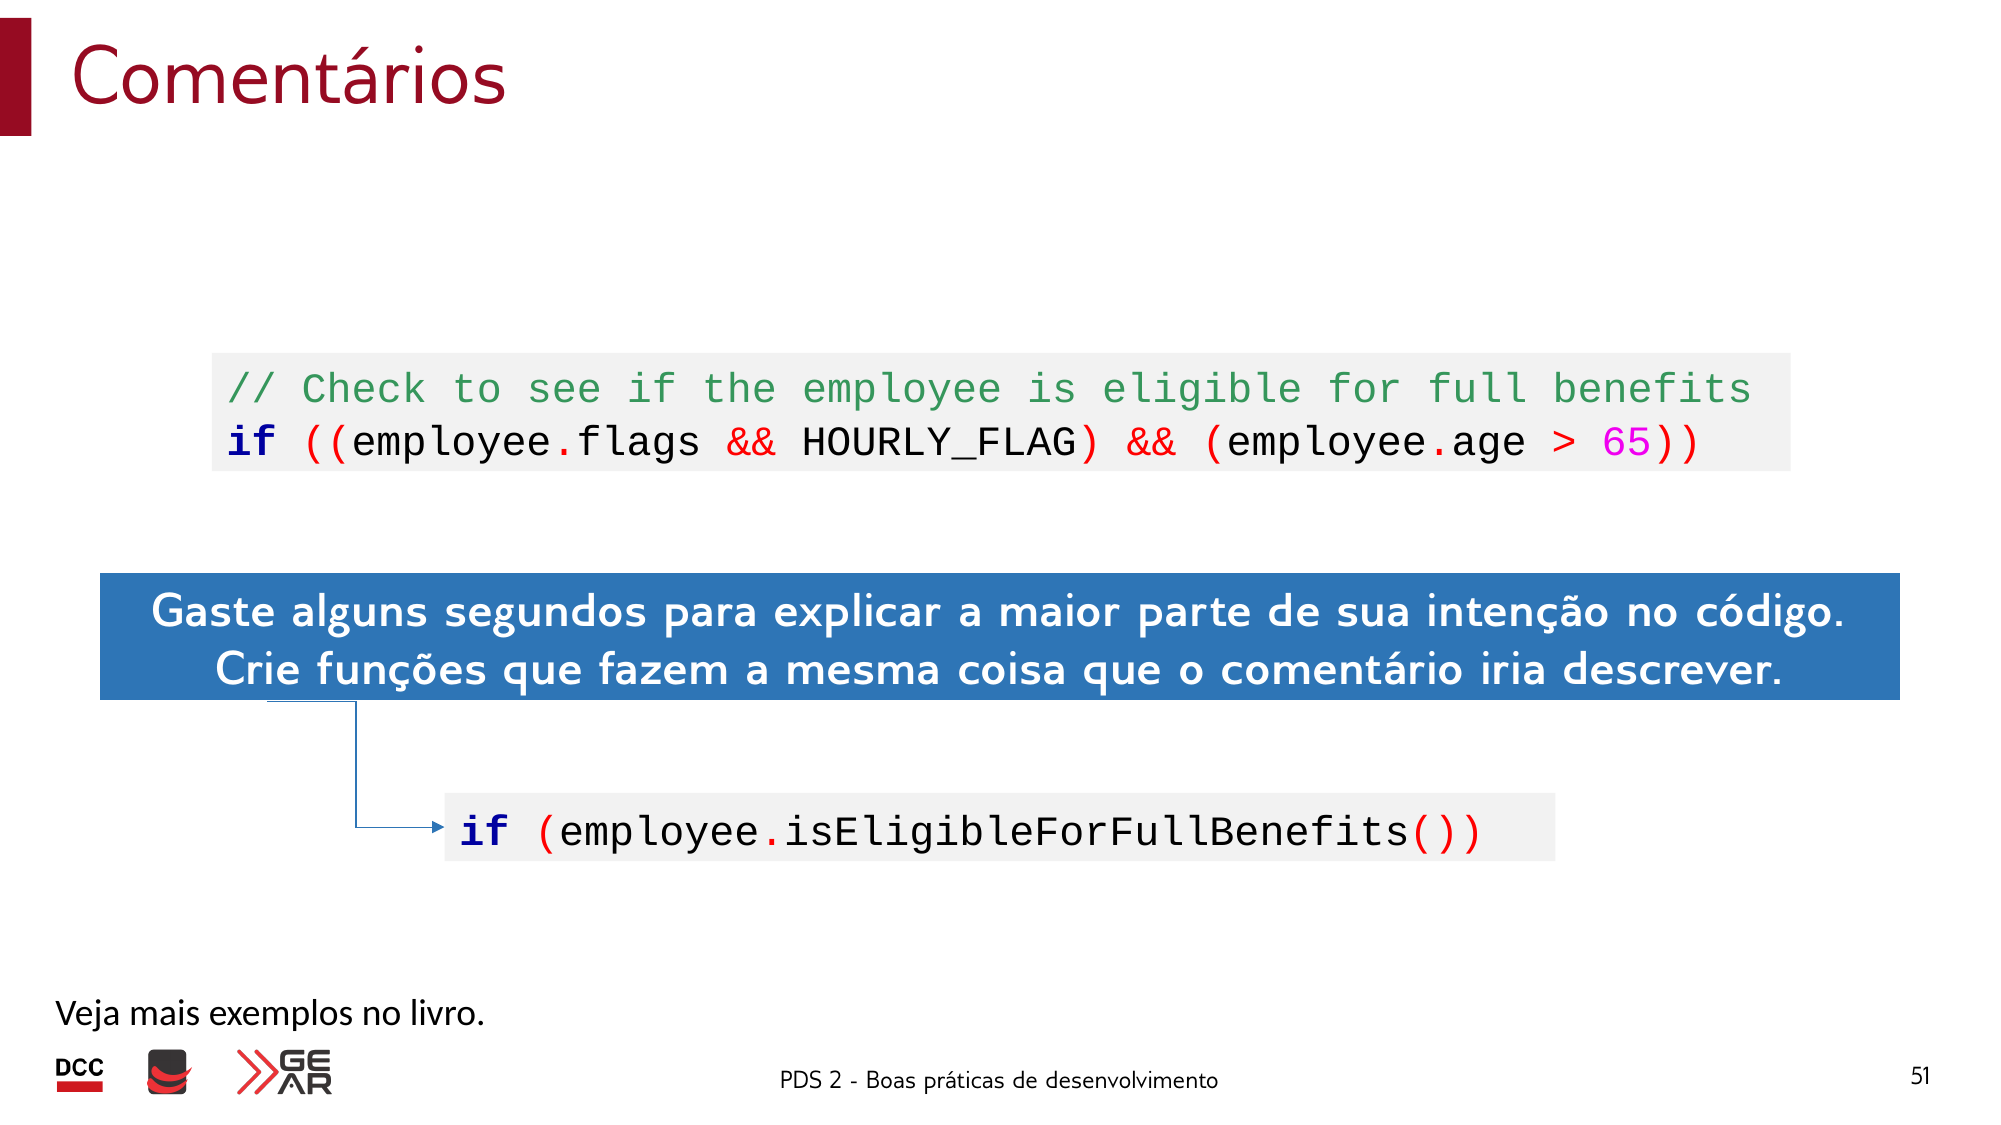

# Comentários
// Check to see if the employee is eligible for full benefits
if ((employee.flags && HOURLY_FLAG) && (employee.age > 65))
Gaste alguns segundos para explicar a maior parte de sua intenção no código. Crie funções que fazem a mesma coisa que o comentário iria descrever.
if (employee.isEligibleForFullBenefits())
Veja mais exemplos no livro.
PDS 2 - Boas práticas de desenvolvimento
51